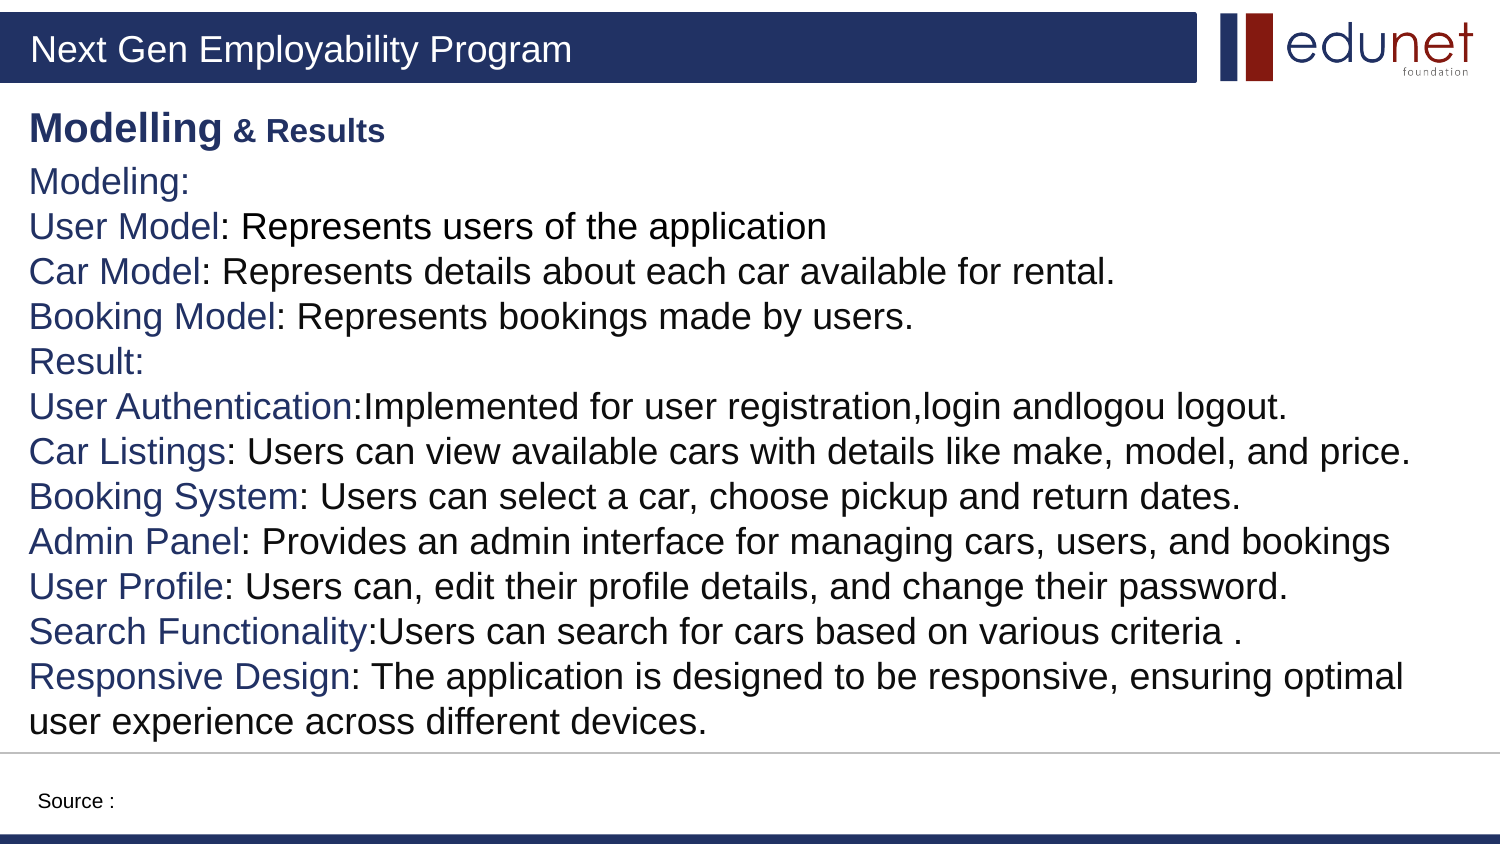

# Modelling & Results
Modeling:
User Model: Represents users of the application
Car Model: Represents details about each car available for rental.
Booking Model: Represents bookings made by users.
Result:
User Authentication:Implemented for user registration,login andlogou logout.
Car Listings: Users can view available cars with details like make, model, and price.
Booking System: Users can select a car, choose pickup and return dates.
Admin Panel: Provides an admin interface for managing cars, users, and bookings
User Profile: Users can, edit their profile details, and change their password.
Search Functionality:Users can search for cars based on various criteria .
Responsive Design: The application is designed to be responsive, ensuring optimal user experience across different devices.

Source :